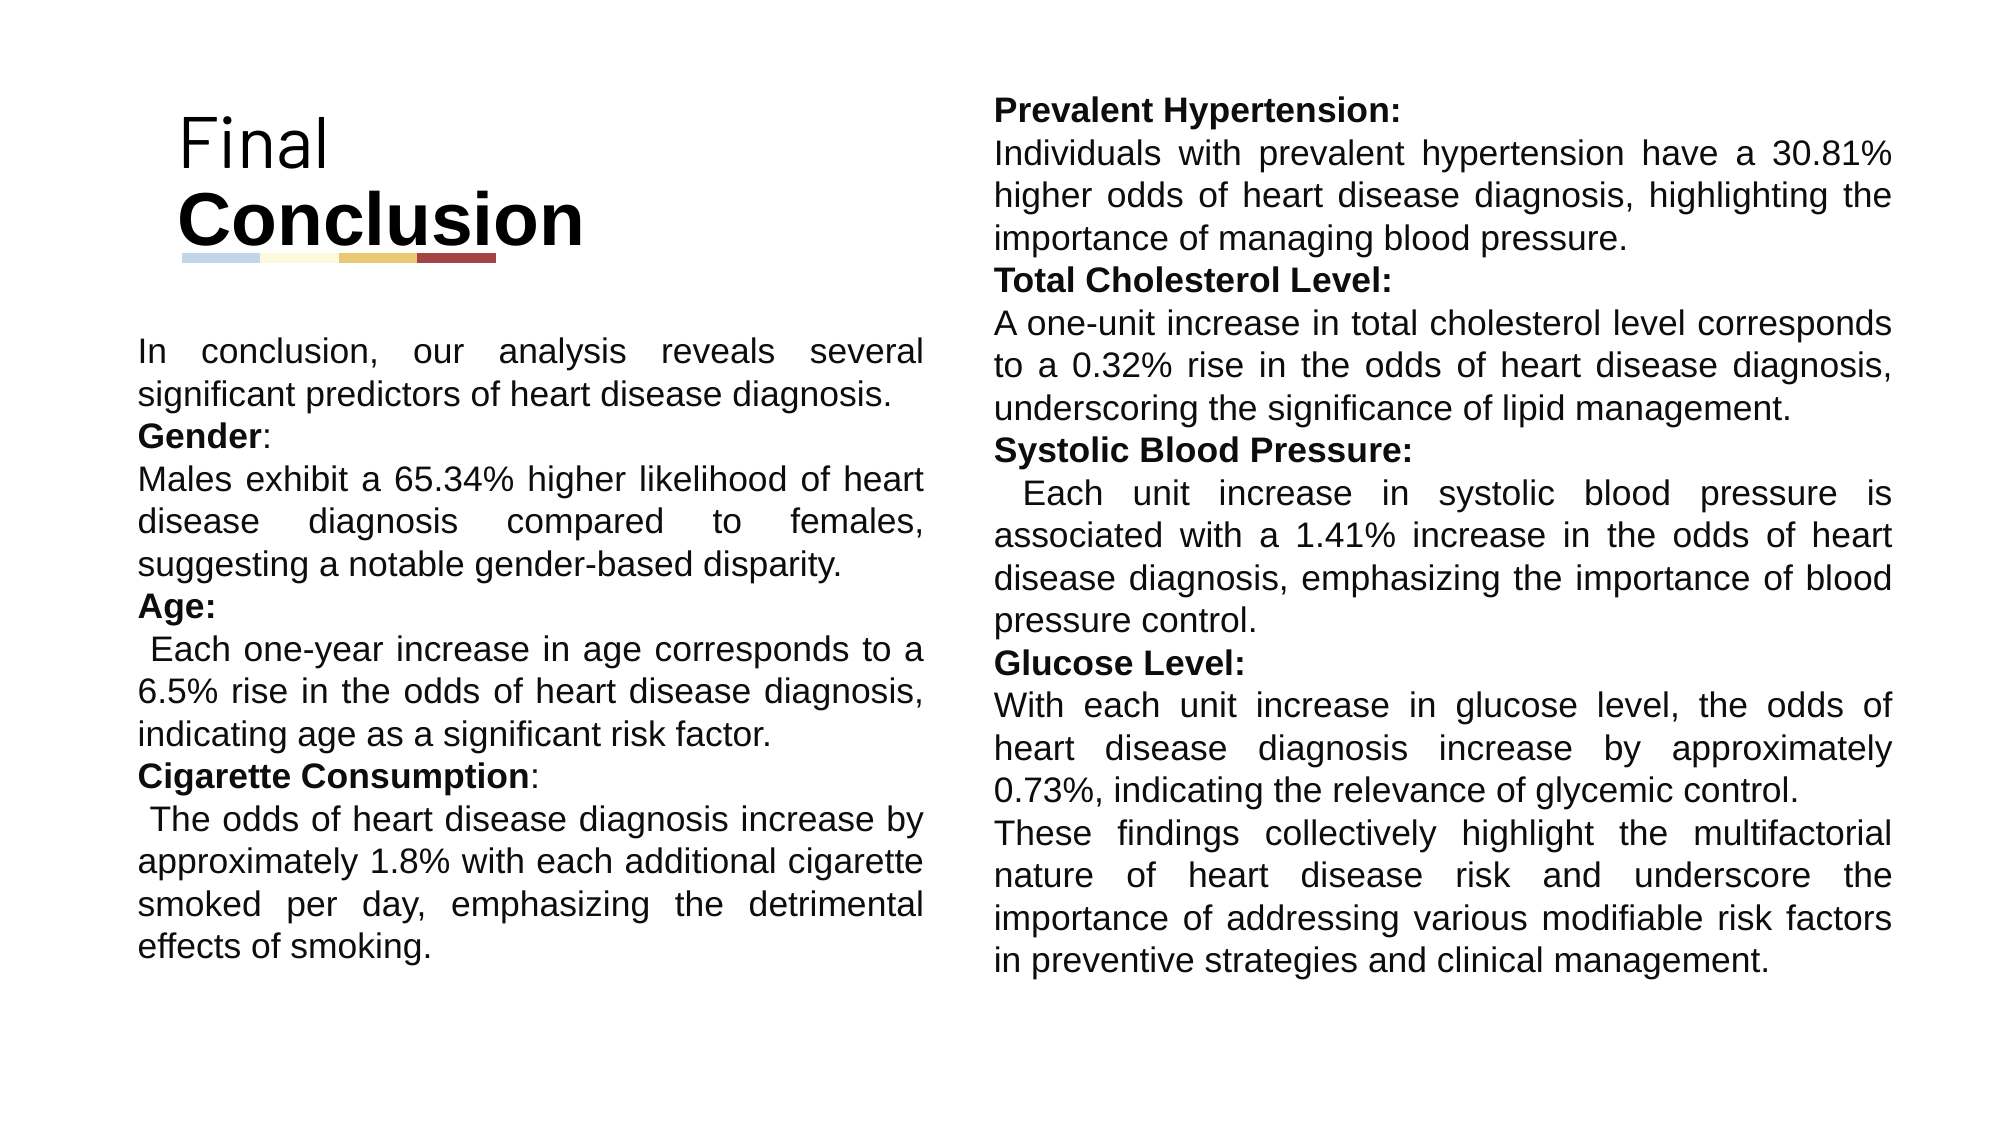

Prevalent Hypertension:
Individuals with prevalent hypertension have a 30.81% higher odds of heart disease diagnosis, highlighting the importance of managing blood pressure.
Total Cholesterol Level:
A one-unit increase in total cholesterol level corresponds to a 0.32% rise in the odds of heart disease diagnosis, underscoring the significance of lipid management.
Systolic Blood Pressure:
 Each unit increase in systolic blood pressure is associated with a 1.41% increase in the odds of heart disease diagnosis, emphasizing the importance of blood pressure control.
Glucose Level:
With each unit increase in glucose level, the odds of heart disease diagnosis increase by approximately 0.73%, indicating the relevance of glycemic control.
These findings collectively highlight the multifactorial nature of heart disease risk and underscore the importance of addressing various modifiable risk factors in preventive strategies and clinical management.
Final
Conclusion
In conclusion, our analysis reveals several significant predictors of heart disease diagnosis.
Gender:
Males exhibit a 65.34% higher likelihood of heart disease diagnosis compared to females, suggesting a notable gender-based disparity.
Age:
 Each one-year increase in age corresponds to a 6.5% rise in the odds of heart disease diagnosis, indicating age as a significant risk factor.
Cigarette Consumption:
 The odds of heart disease diagnosis increase by approximately 1.8% with each additional cigarette smoked per day, emphasizing the detrimental effects of smoking.